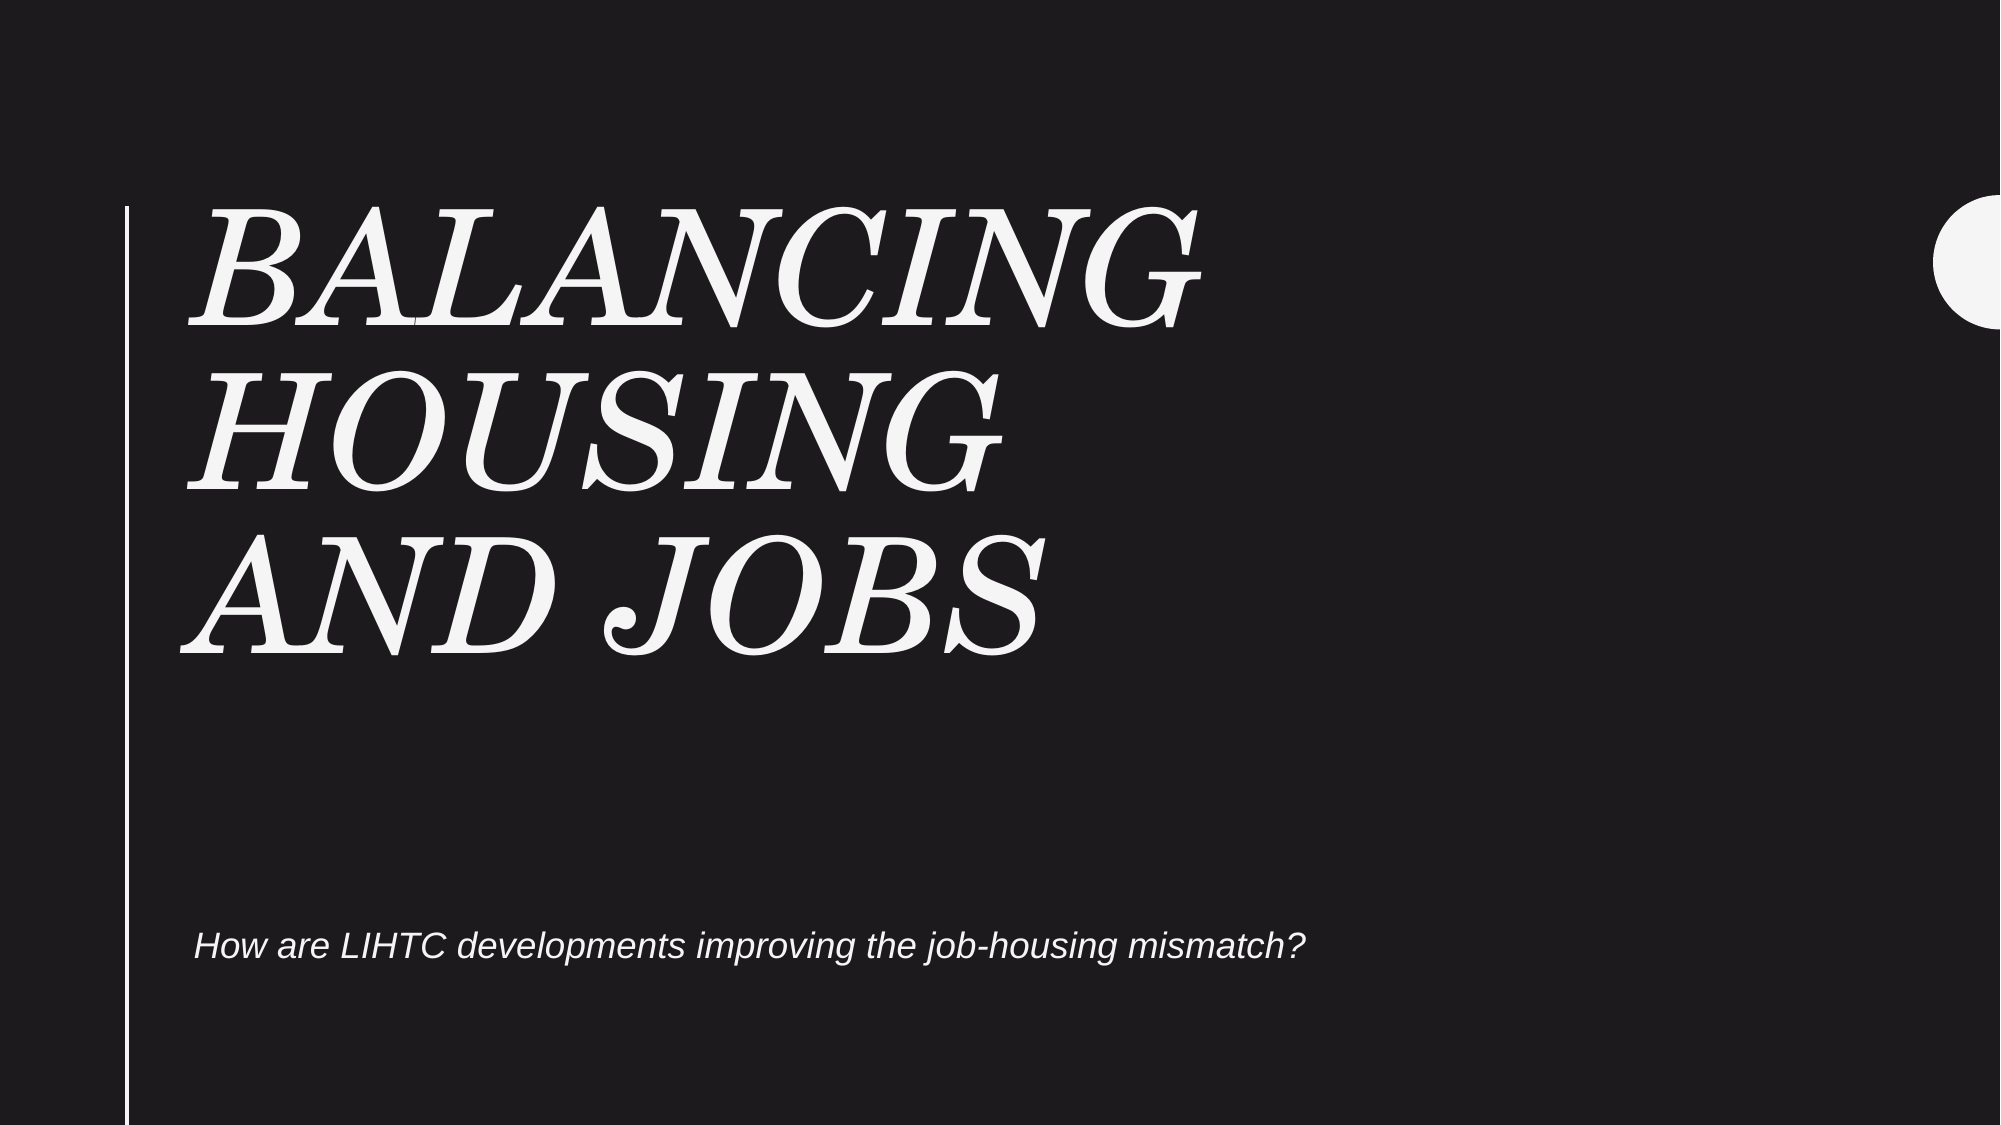

# Balancing housing and jobs
How are LIHTC developments improving the job-housing mismatch?